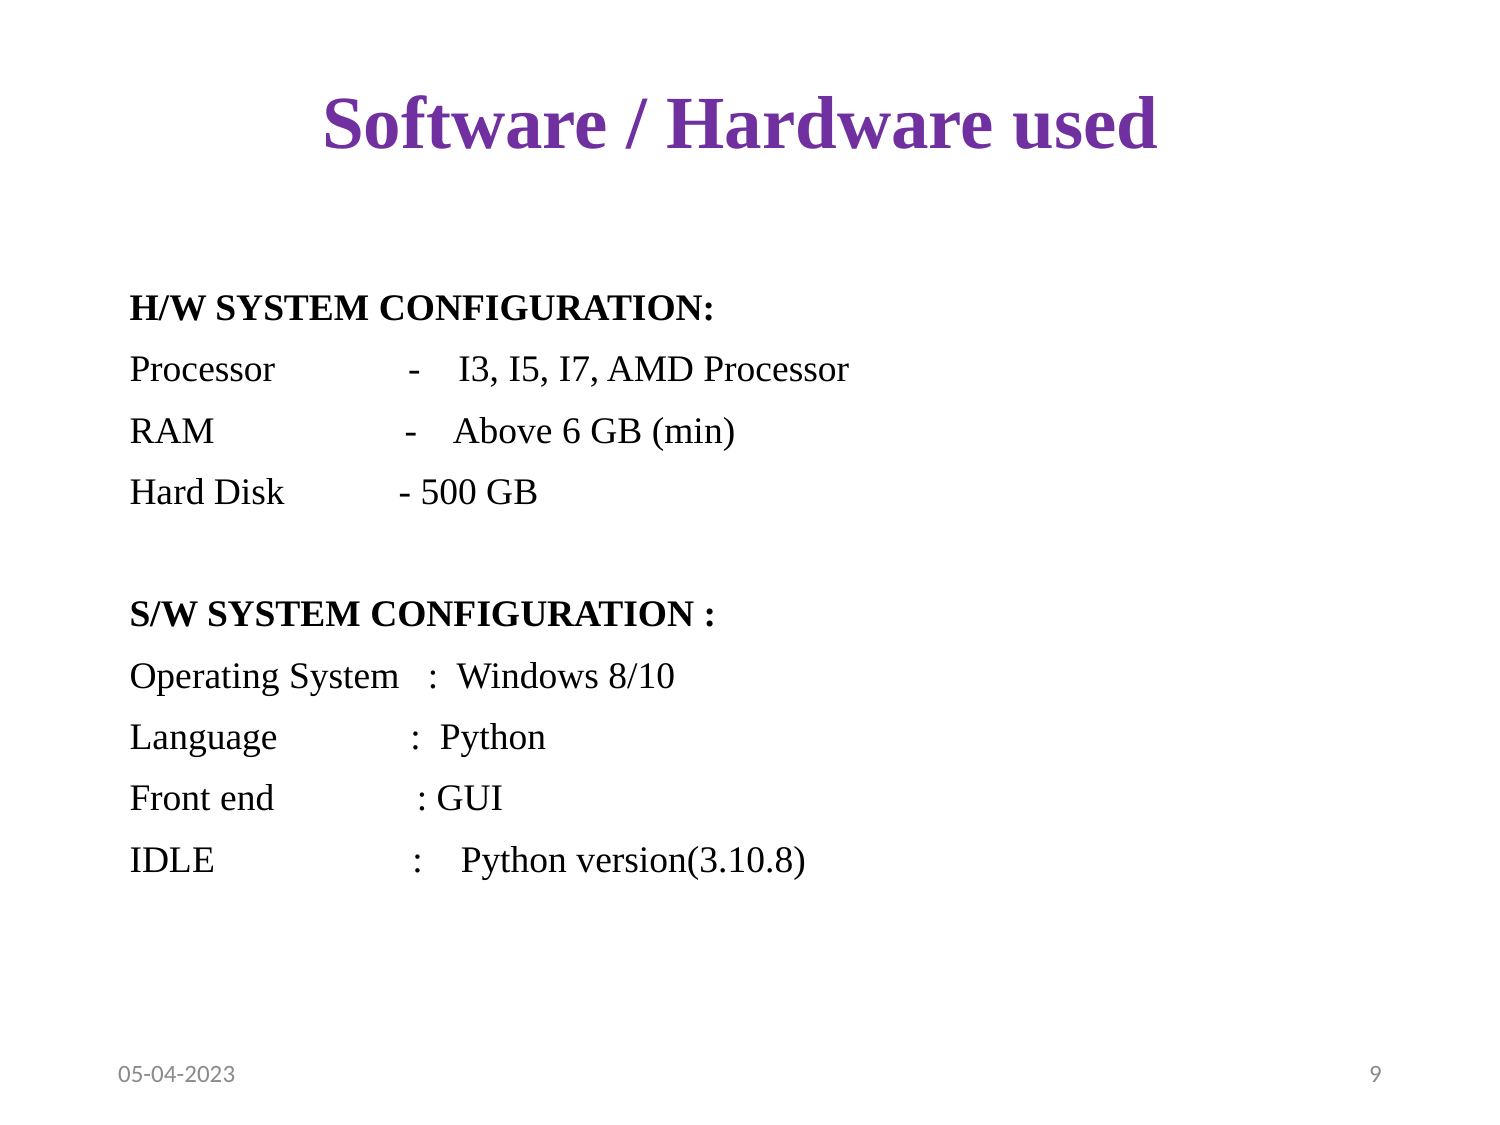

# Software / Hardware used

H/W SYSTEM CONFIGURATION:
Processor              -    I3, I5, I7, AMD Processor
RAM                    -    Above 6 GB (min)
Hard Disk            - 500 GB

S/W SYSTEM CONFIGURATION :
Operating System   :  Windows 8/10
Language              :  Python
Front end               : GUI
IDLE	              :    Python version(3.10.8)

05-04-2023
9